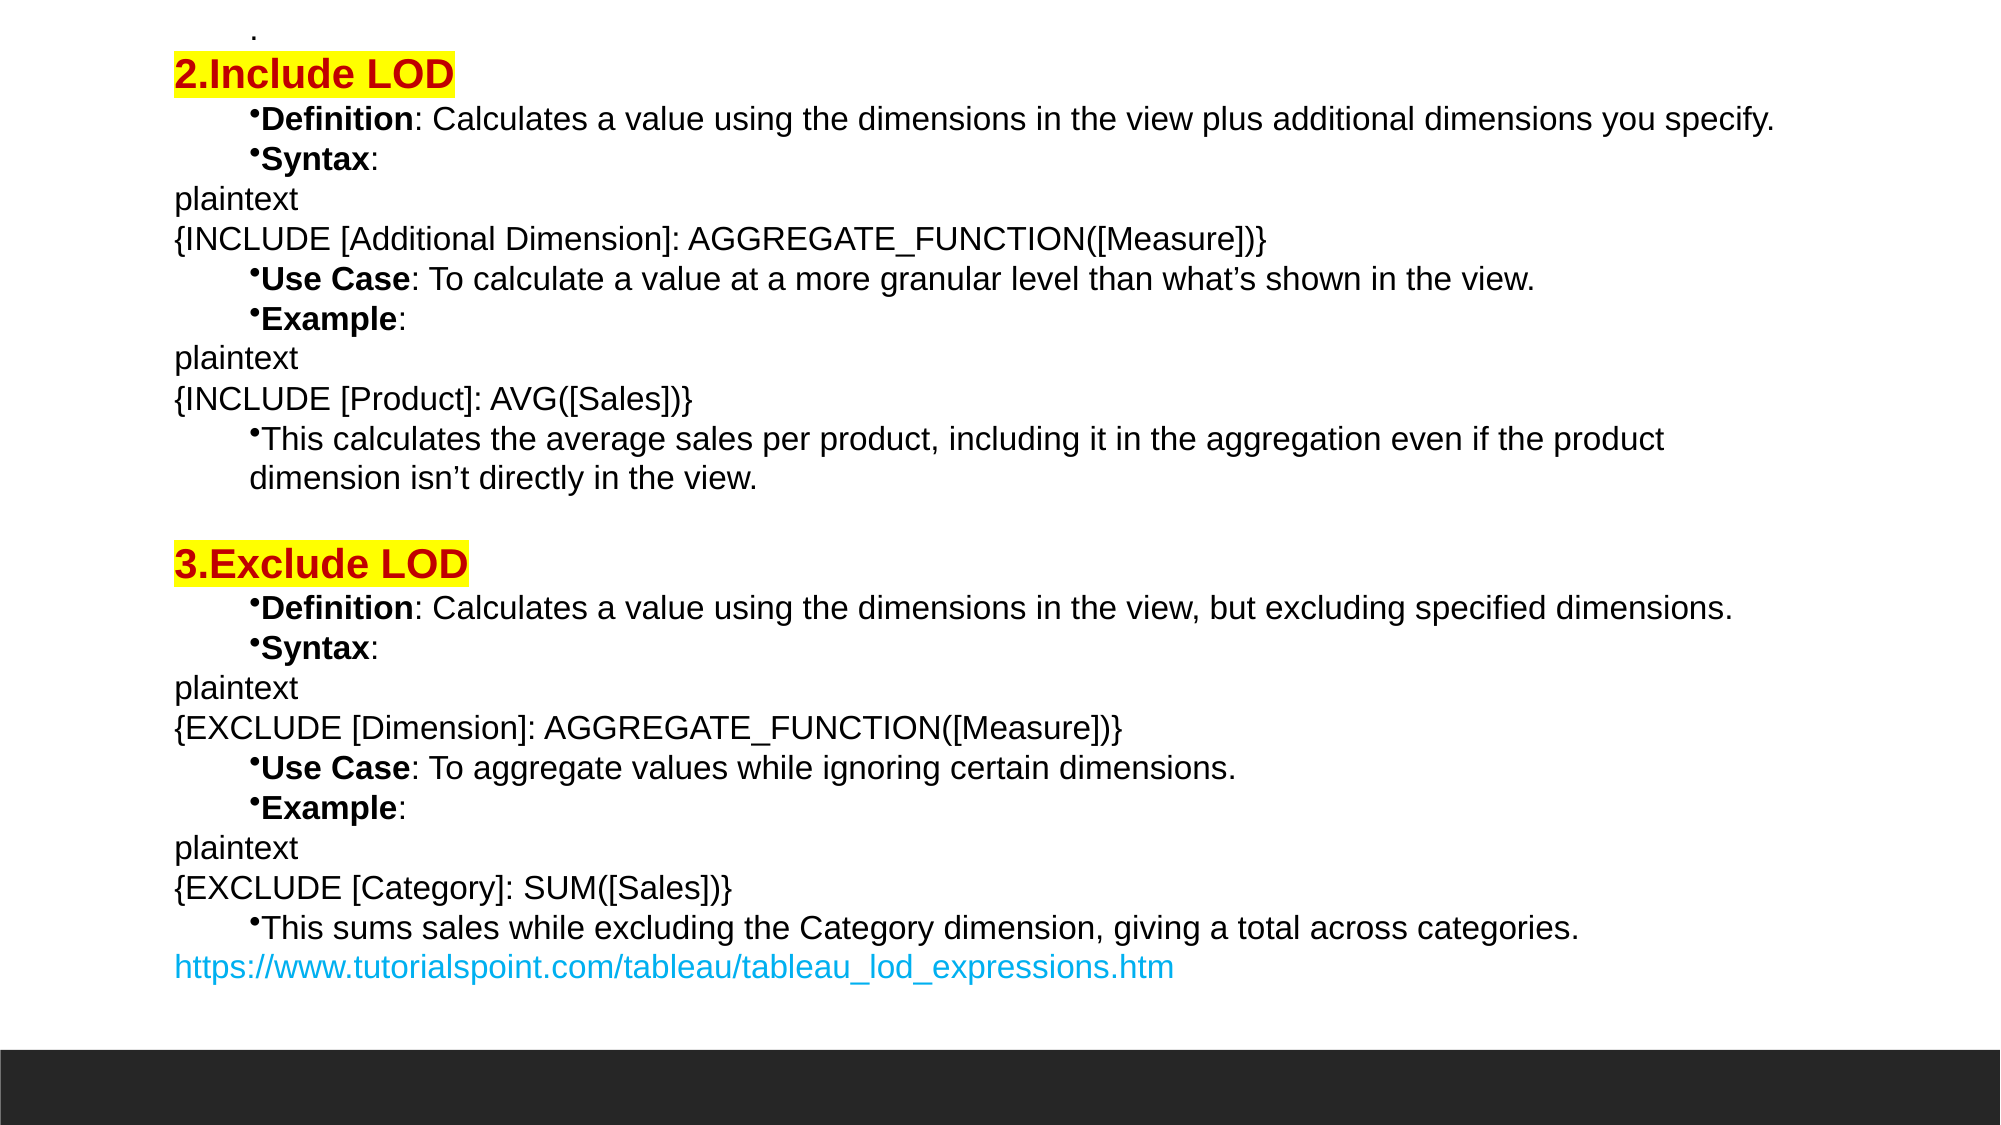

.
Include LOD
Definition: Calculates a value using the dimensions in the view plus additional dimensions you specify.
Syntax:
plaintext
{INCLUDE [Additional Dimension]: AGGREGATE_FUNCTION([Measure])}
Use Case: To calculate a value at a more granular level than what’s shown in the view.
Example:
plaintext
{INCLUDE [Product]: AVG([Sales])}
This calculates the average sales per product, including it in the aggregation even if the product dimension isn’t directly in the view.

Exclude LOD
Definition: Calculates a value using the dimensions in the view, but excluding specified dimensions.
Syntax:
plaintext
{EXCLUDE [Dimension]: AGGREGATE_FUNCTION([Measure])}
Use Case: To aggregate values while ignoring certain dimensions.
Example:
plaintext
{EXCLUDE [Category]: SUM([Sales])}
This sums sales while excluding the Category dimension, giving a total across categories.
https://www.tutorialspoint.com/tableau/tableau_lod_expressions.htm